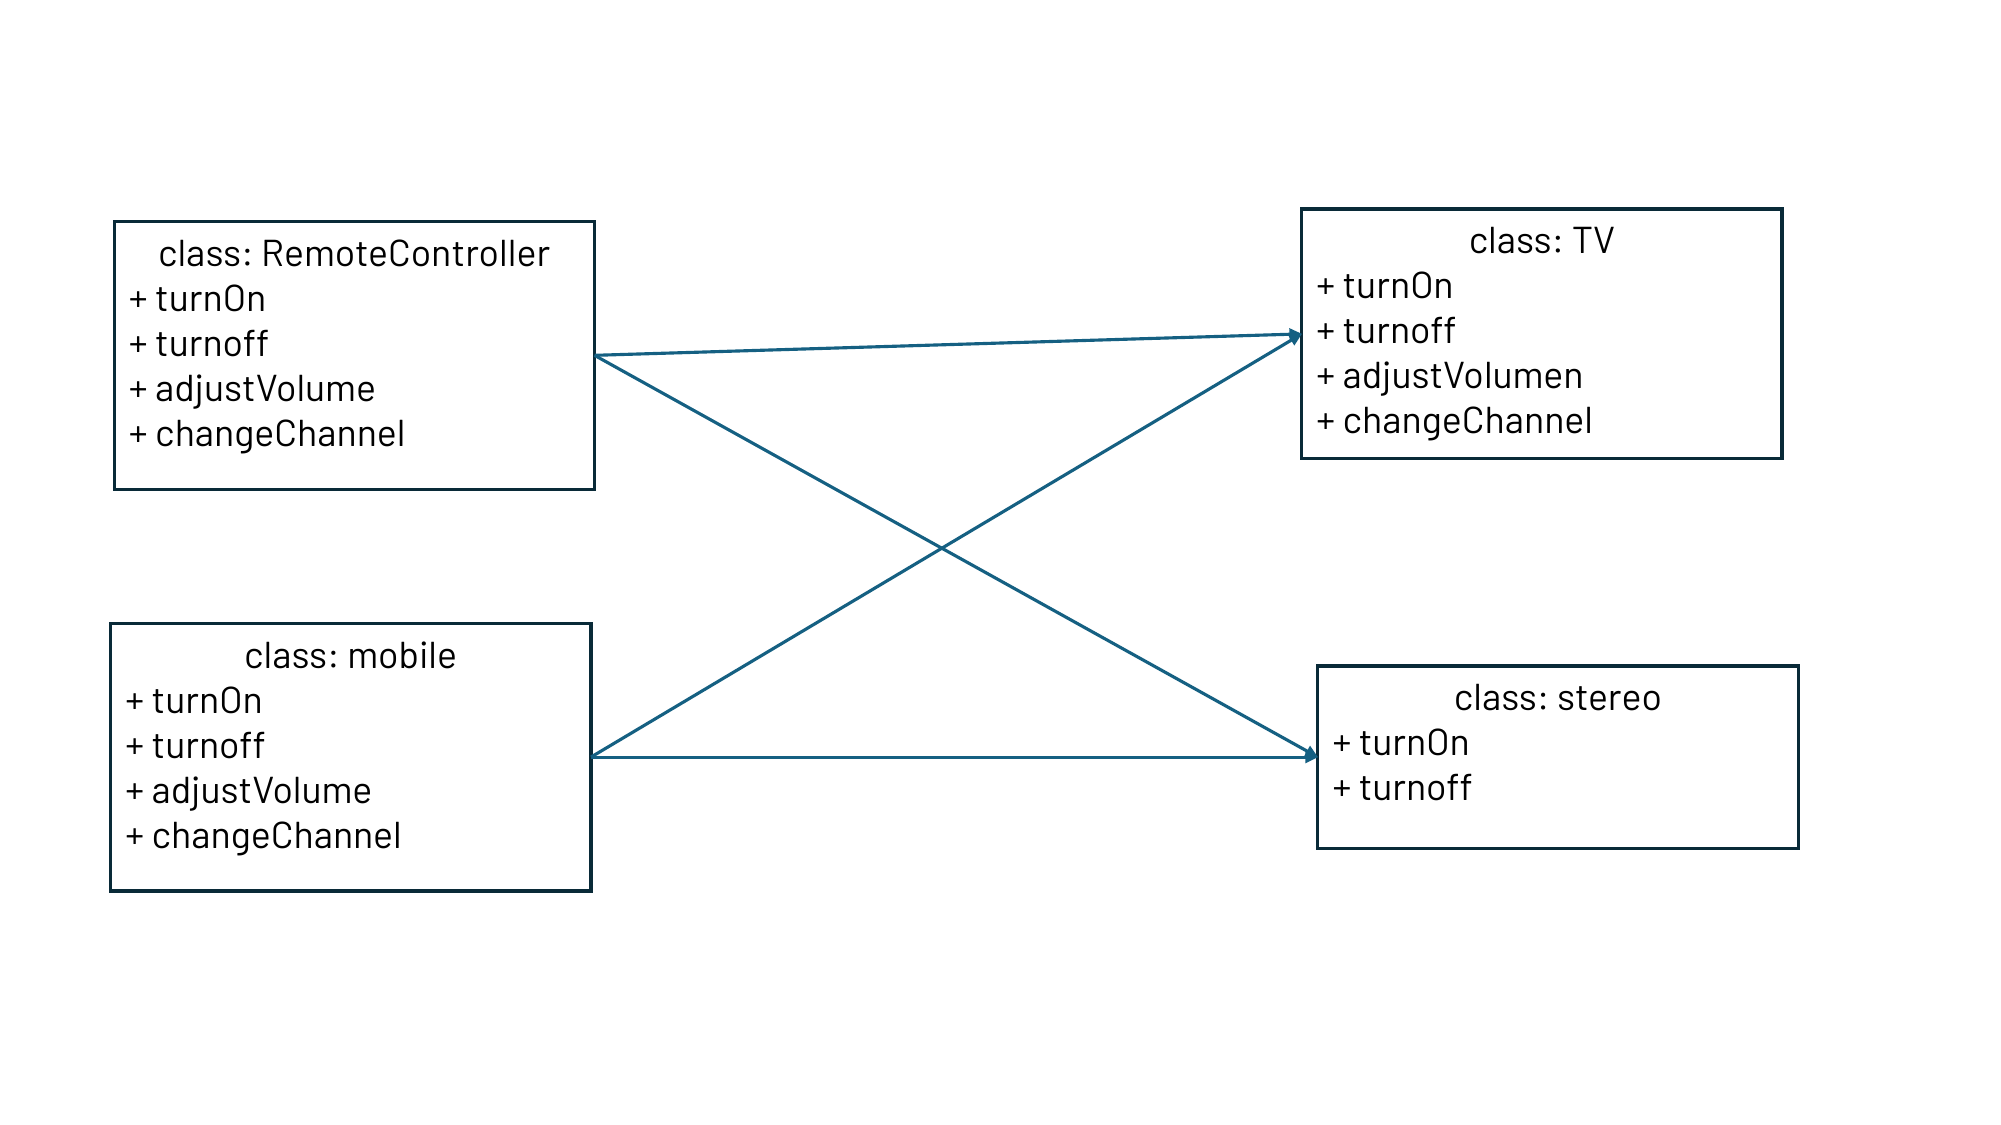

class: TV
+ turnOn
+ turnoff
+ adjustVolumen
+ changeChannel
class: RemoteController
+ turnOn
+ turnoff
+ adjustVolume
+ changeChannel
class: mobile
+ turnOn
+ turnoff
+ adjustVolume
+ changeChannel
class: stereo
+ turnOn
+ turnoff